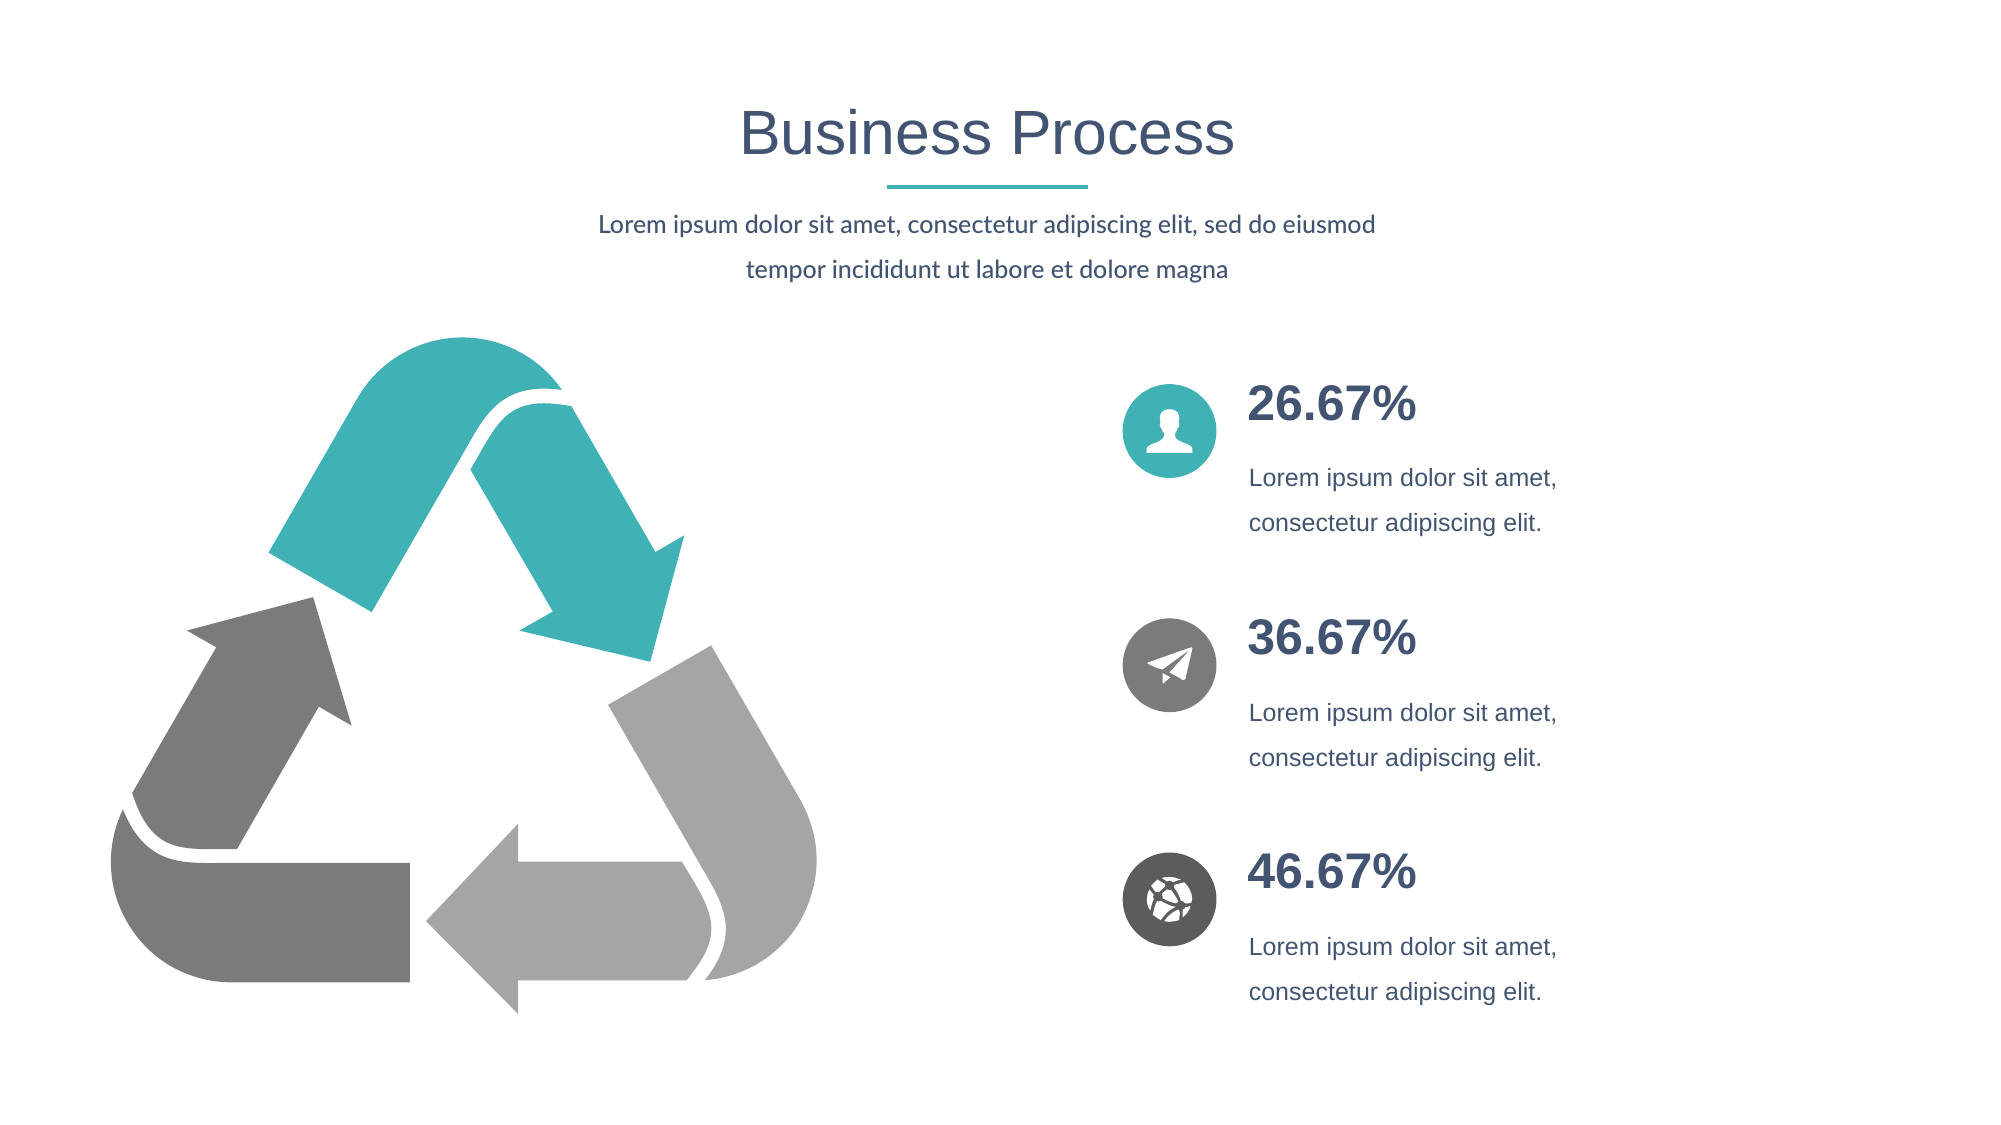

Business Process
Lorem ipsum dolor sit amet, consectetur adipiscing elit, sed do eiusmod tempor incididunt ut labore et dolore magna

26.67%

Lorem ipsum dolor sit amet, consectetur adipiscing elit.
36.67%

Lorem ipsum dolor sit amet, consectetur adipiscing elit.
46.67%

Lorem ipsum dolor sit amet, consectetur adipiscing elit.